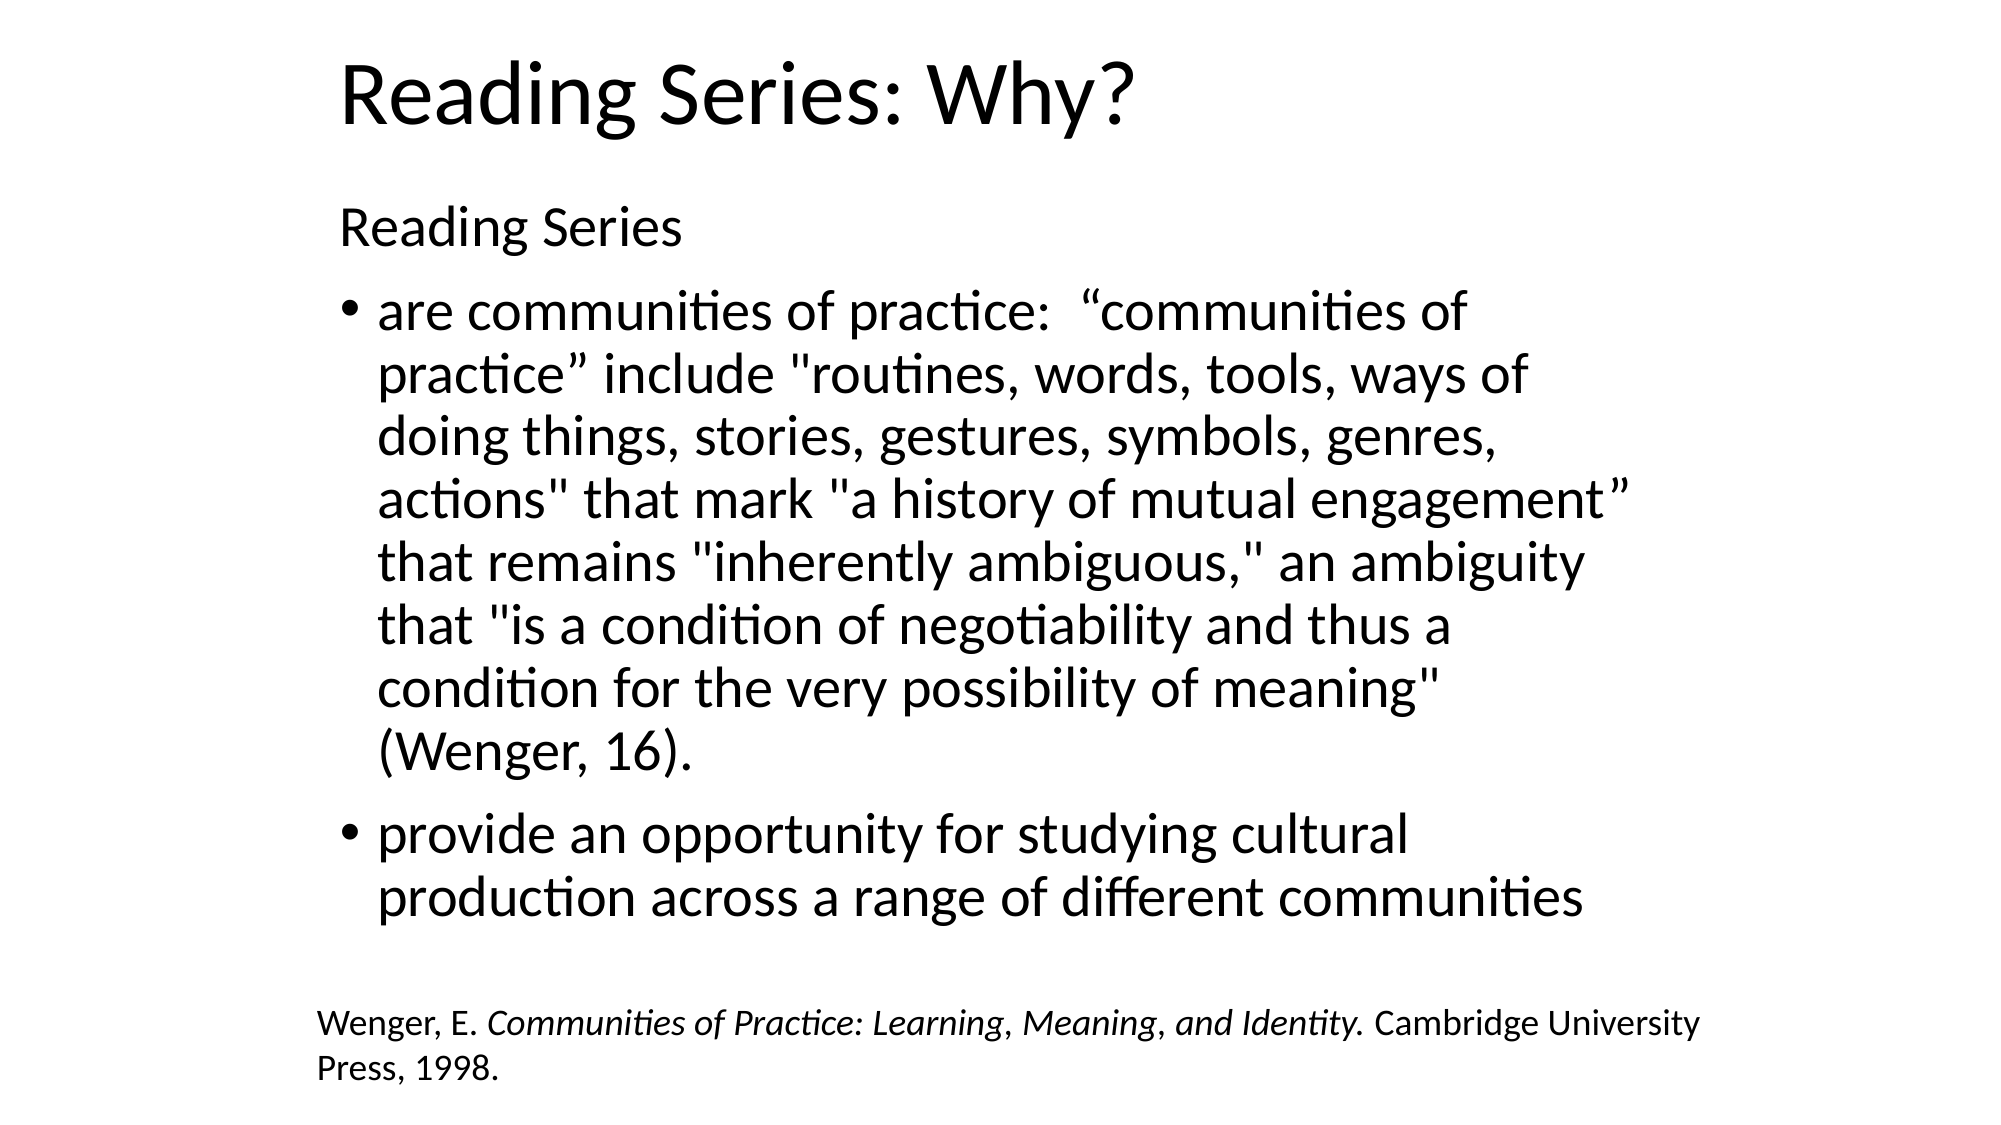

# Reading Series: Why?
Reading Series
are communities of practice:  “communities of practice” include "routines, words, tools, ways of doing things, stories, gestures, symbols, genres, actions" that mark "a history of mutual engagement” that remains "inherently ambiguous," an ambiguity that "is a condition of negotiability and thus a condition for the very possibility of meaning"  (Wenger, 16).
provide an opportunity for studying cultural production across a range of different communities
Wenger, E. Communities of Practice: Learning, Meaning, and Identity. Cambridge University Press, 1998.